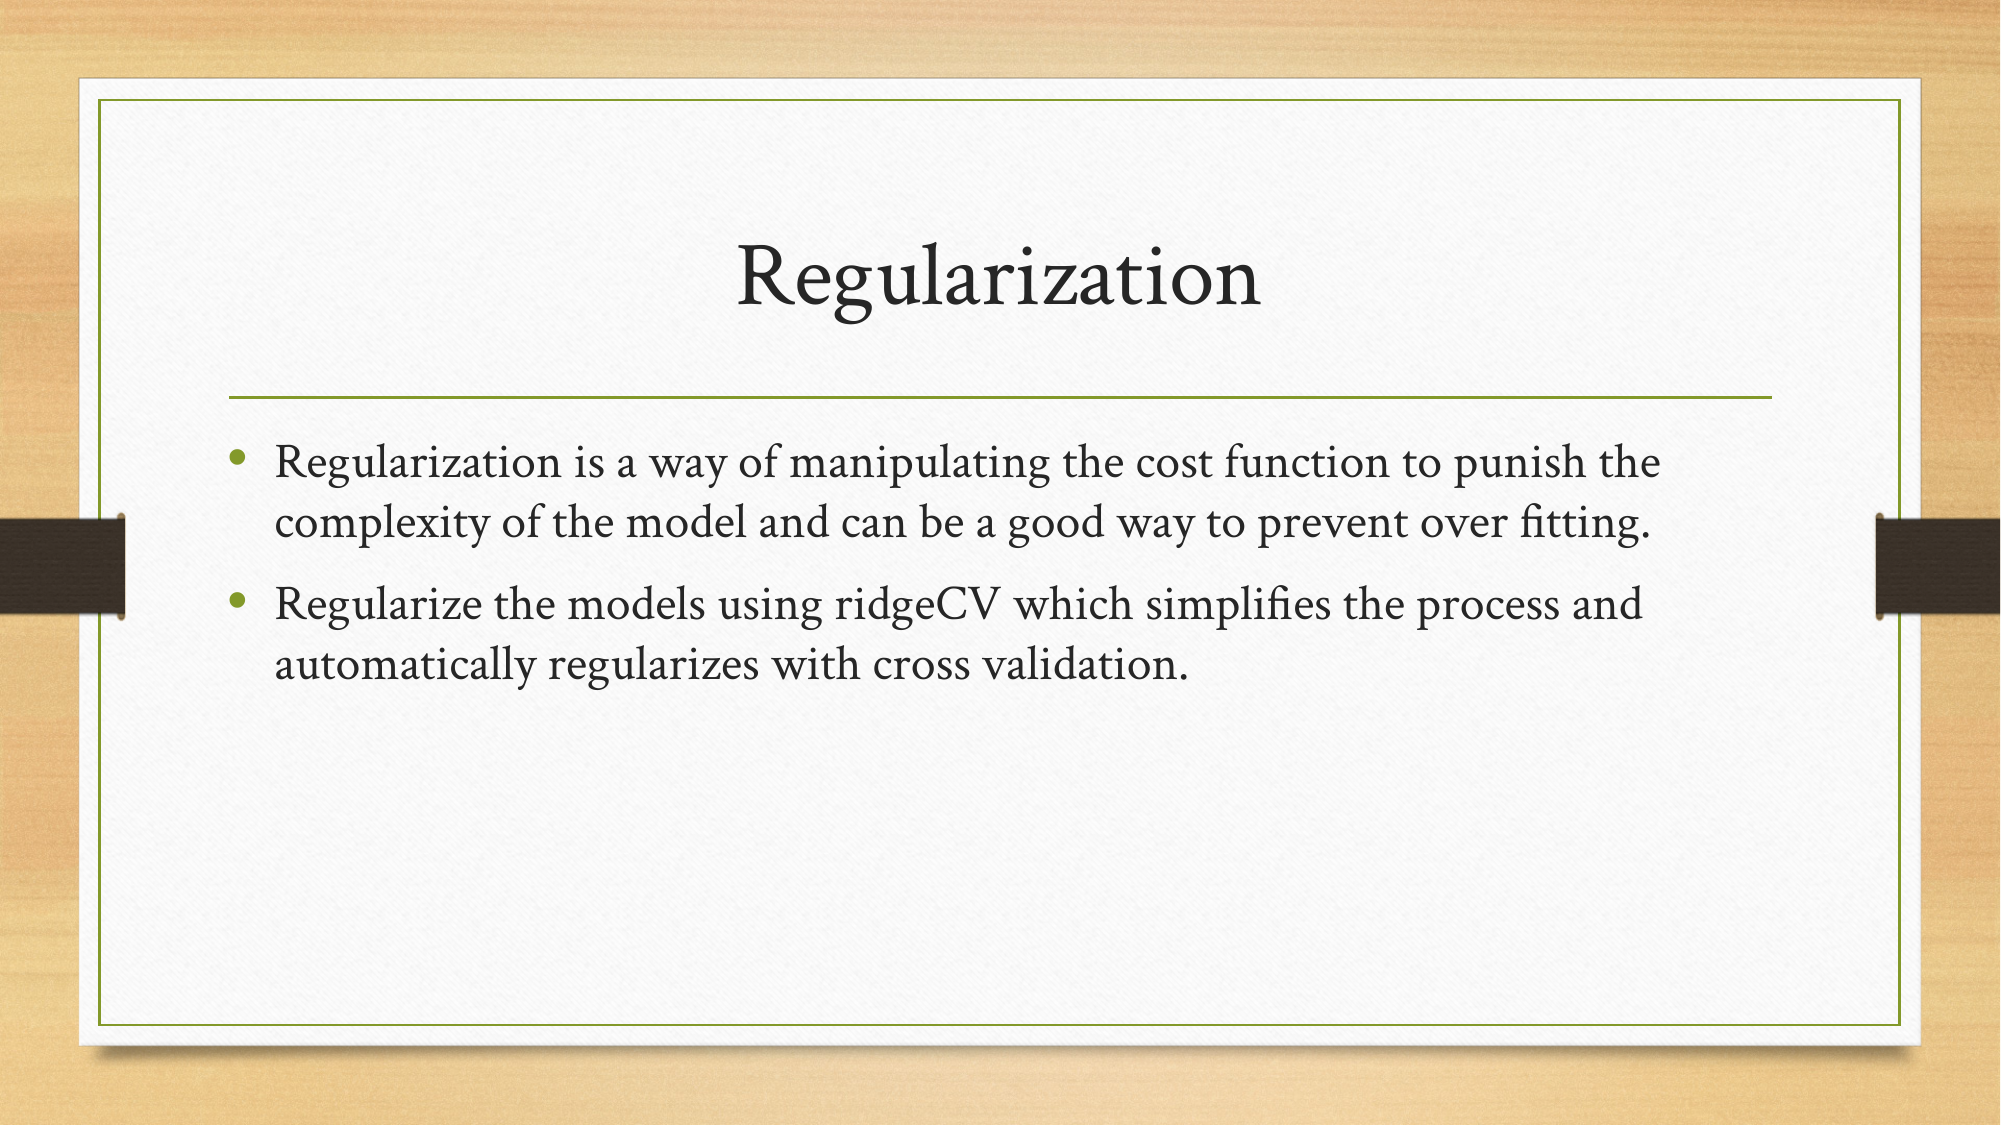

# Regularization
Regularization is a way of manipulating the cost function to punish the complexity of the model and can be a good way to prevent over fitting.
Regularize the models using ridgeCV which simplifies the process and automatically regularizes with cross validation.